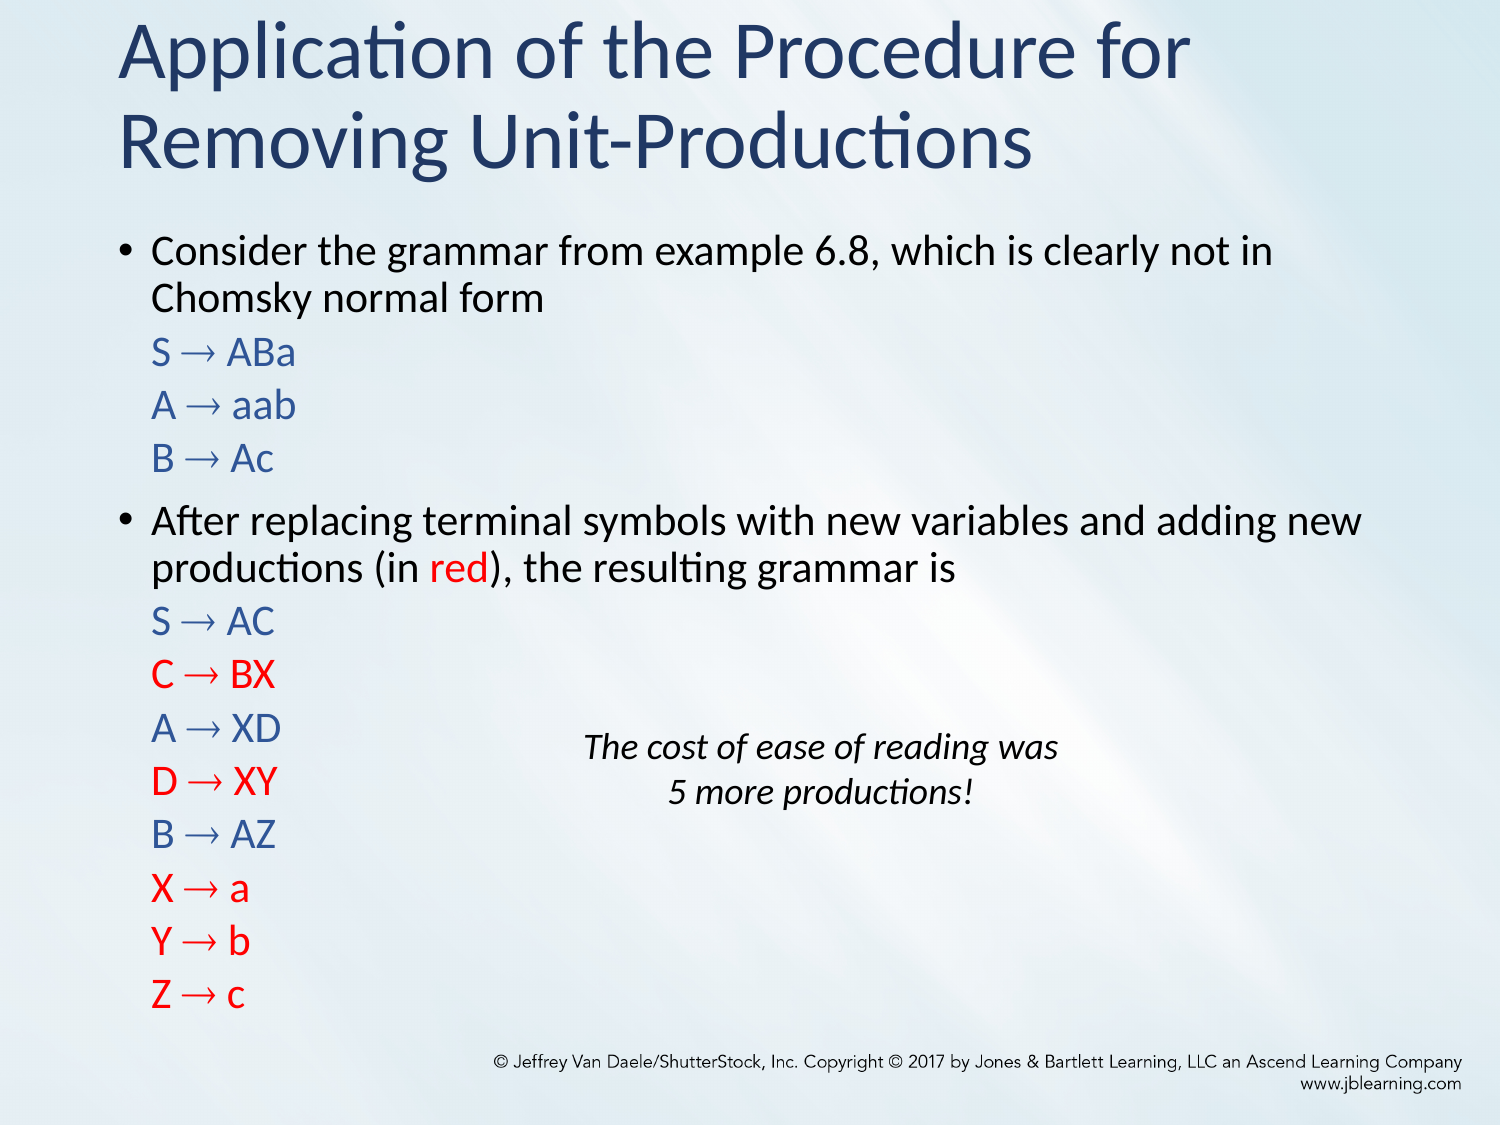

# Application of the Procedure for Removing Unit-Productions
Consider the grammar from example 6.8, which is clearly not in Chomsky normal form
	S → ABa
	A → aab
	B → Ac
After replacing terminal symbols with new variables and adding new productions (in red), the resulting grammar is
	S → AC
	C → BX
	A → XD
	D → XY
	B → AZ
	X → a
	Y → b
	Z → c

The cost of ease of reading was 5 more productions!